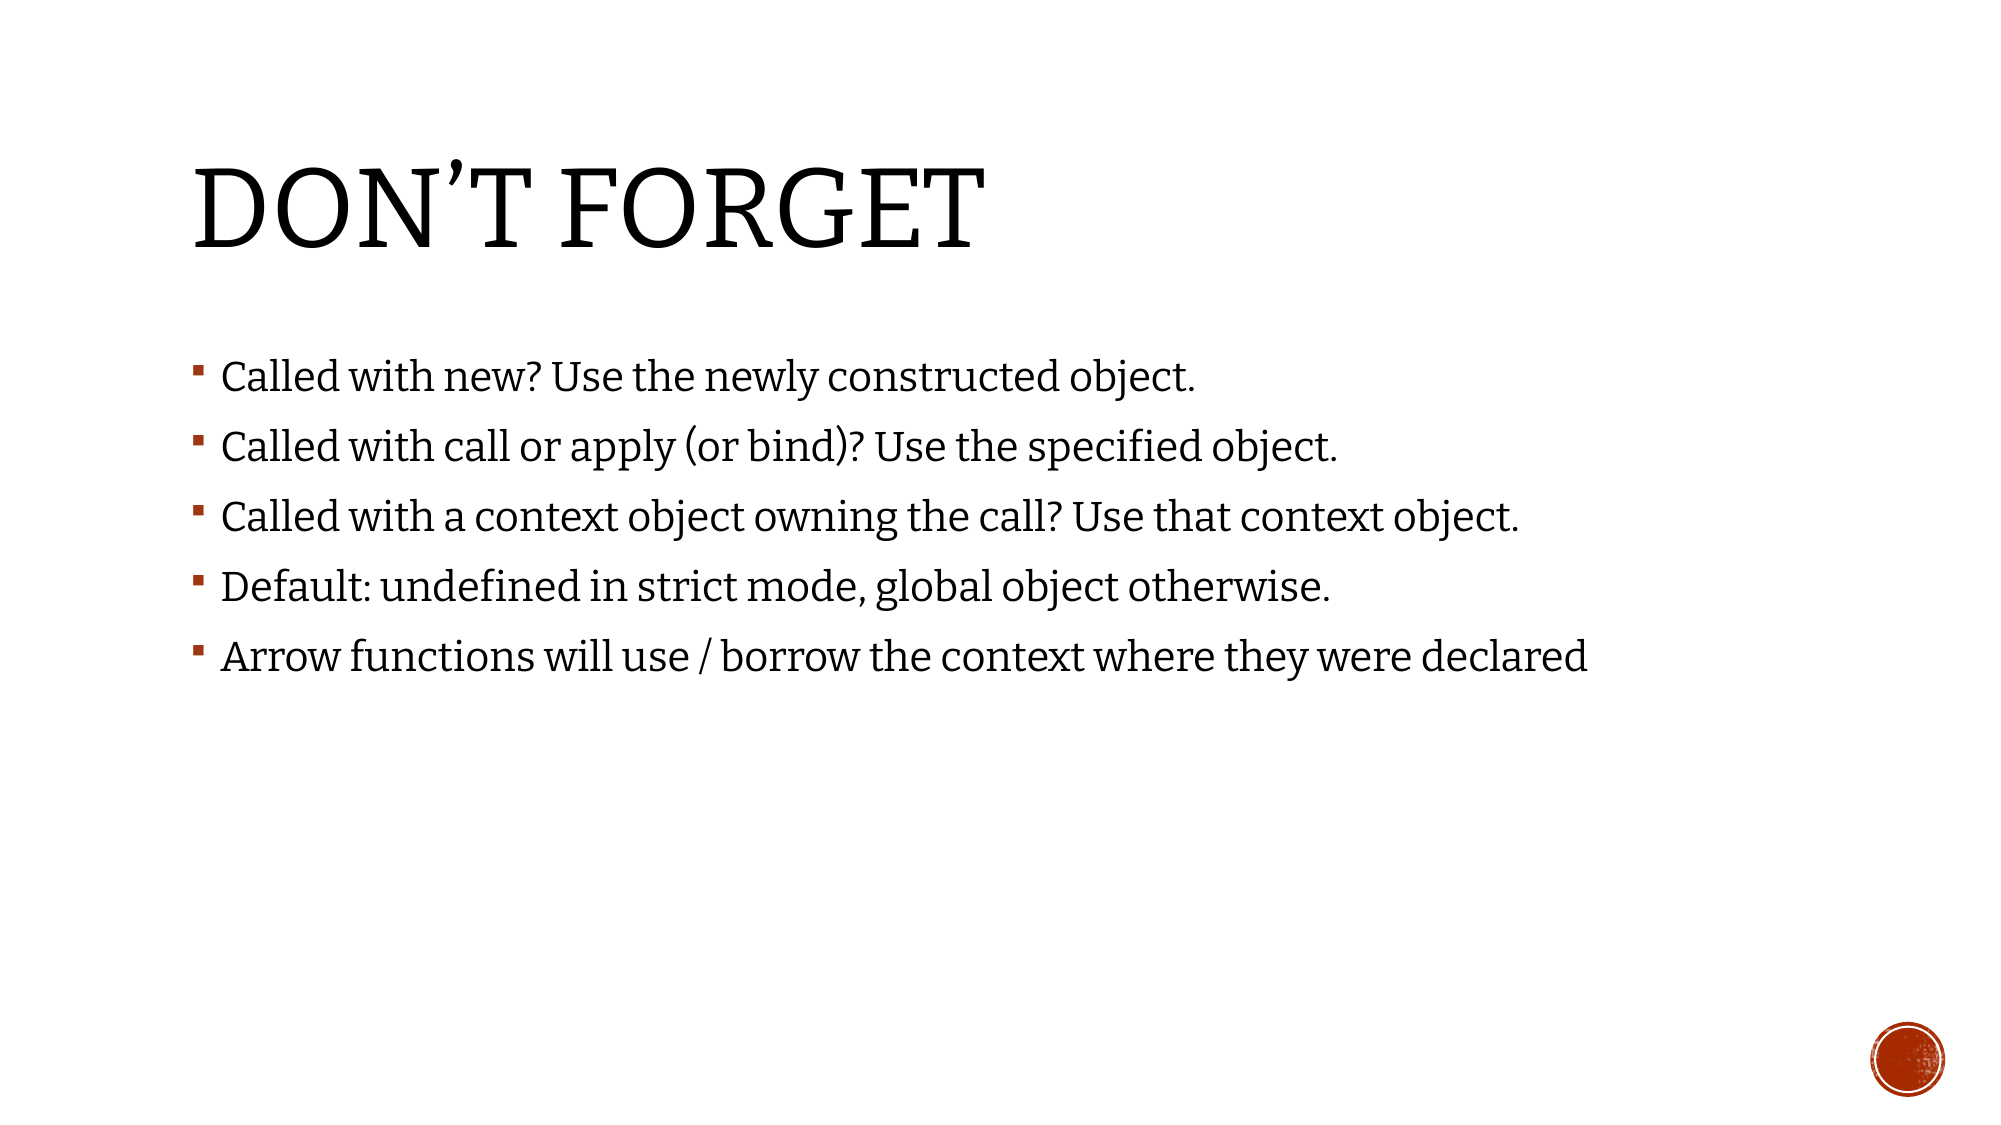

# Don’t forget
Called with new? Use the newly constructed object.
Called with call or apply (or bind)? Use the specified object.
Called with a context object owning the call? Use that context object.
Default: undefined in strict mode, global object otherwise.
Arrow functions will use / borrow the context where they were declared